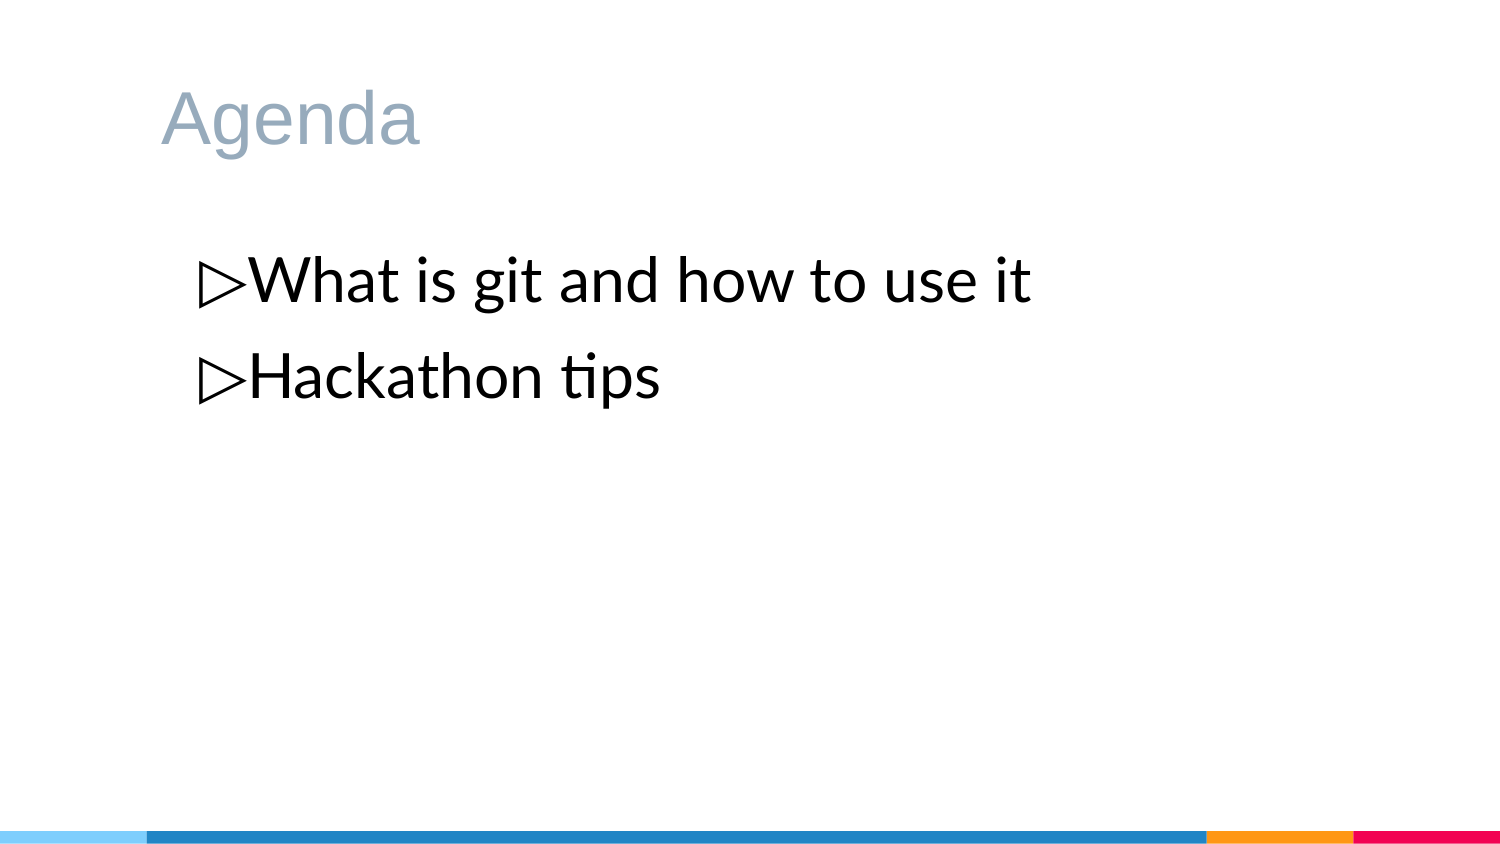

# Agenda
What is git and how to use it
Hackathon tips